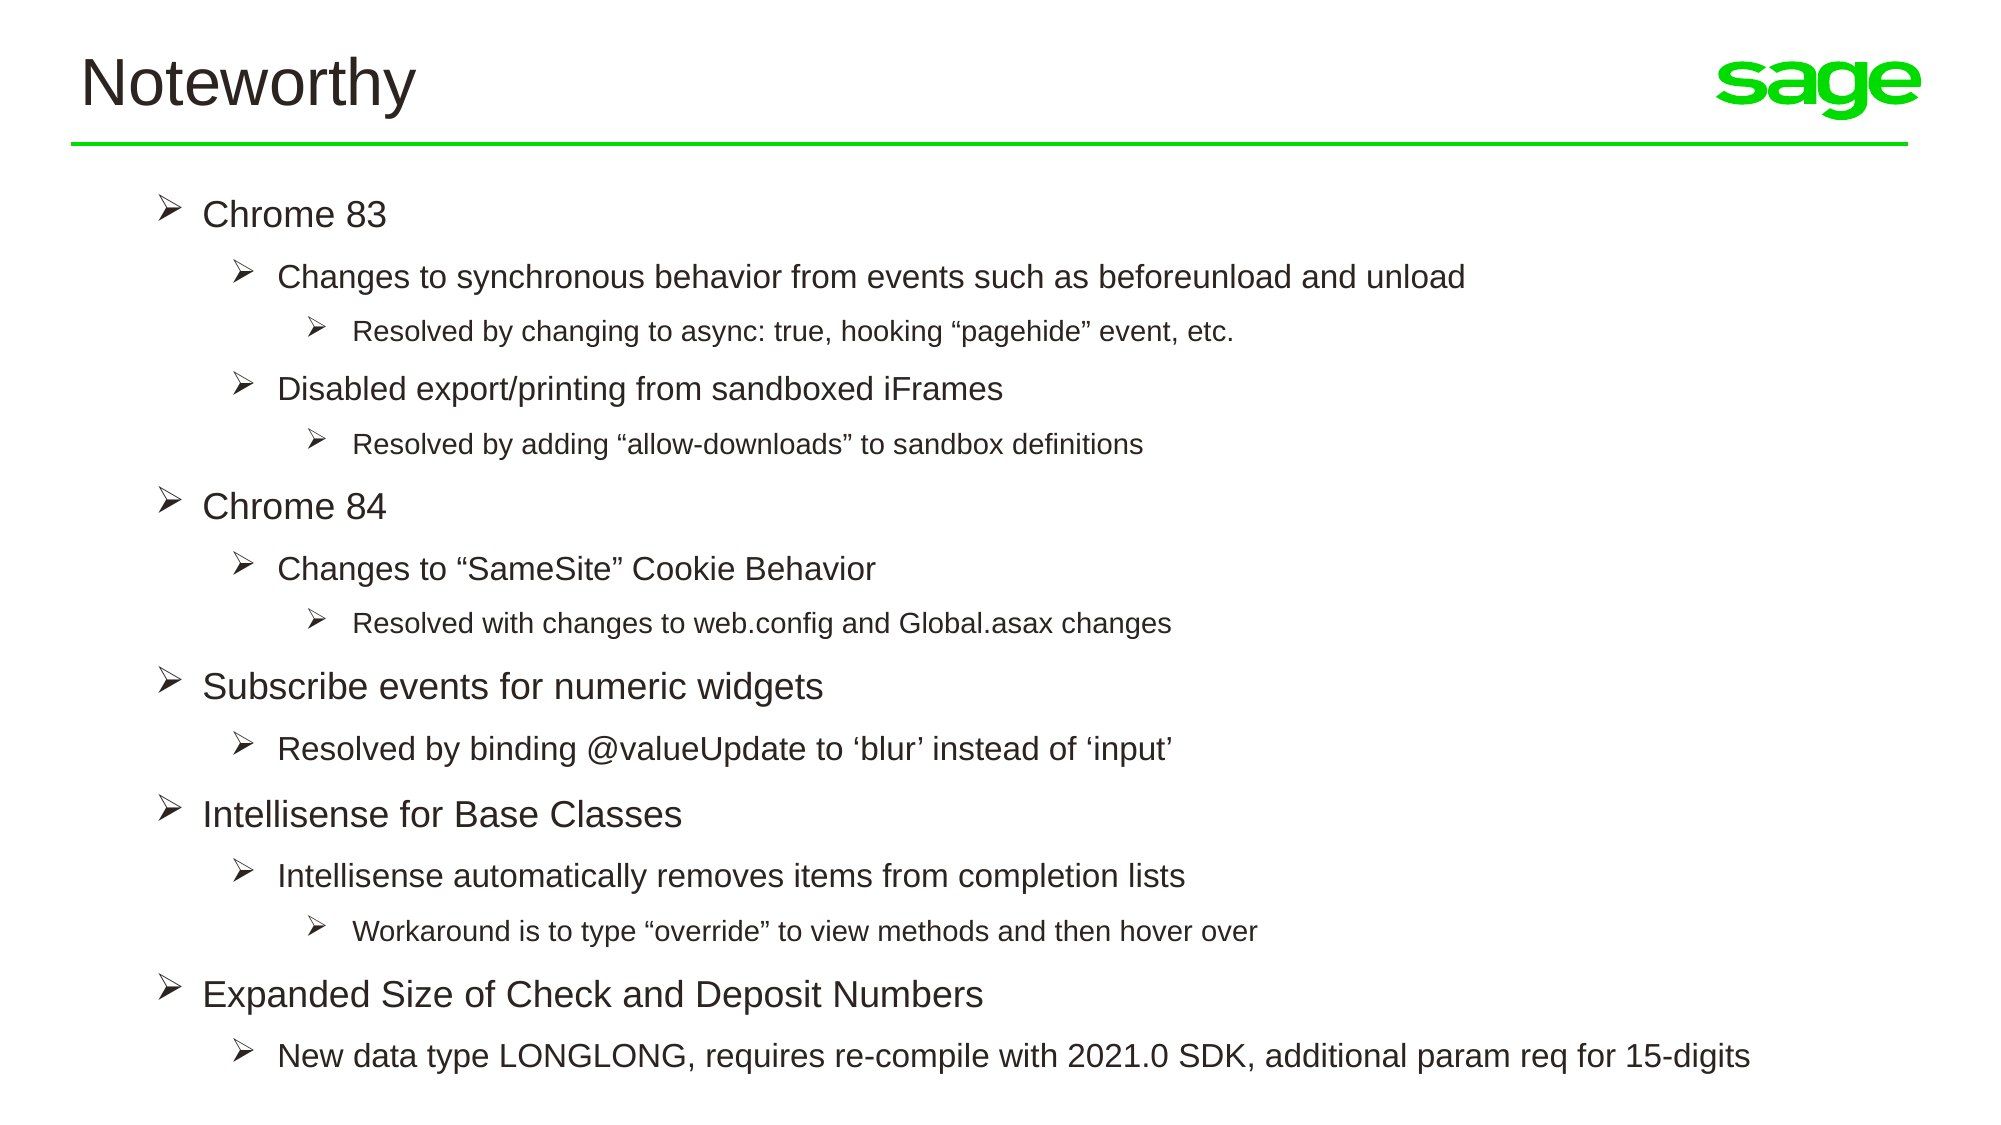

Noteworthy
Chrome 83
Changes to synchronous behavior from events such as beforeunload and unload
Resolved by changing to async: true, hooking “pagehide” event, etc.
Disabled export/printing from sandboxed iFrames
Resolved by adding “allow-downloads” to sandbox definitions
Chrome 84
Changes to “SameSite” Cookie Behavior
Resolved with changes to web.config and Global.asax changes
Subscribe events for numeric widgets
Resolved by binding @valueUpdate to ‘blur’ instead of ‘input’
Intellisense for Base Classes
Intellisense automatically removes items from completion lists
Workaround is to type “override” to view methods and then hover over
Expanded Size of Check and Deposit Numbers
New data type LONGLONG, requires re-compile with 2021.0 SDK, additional param req for 15-digits